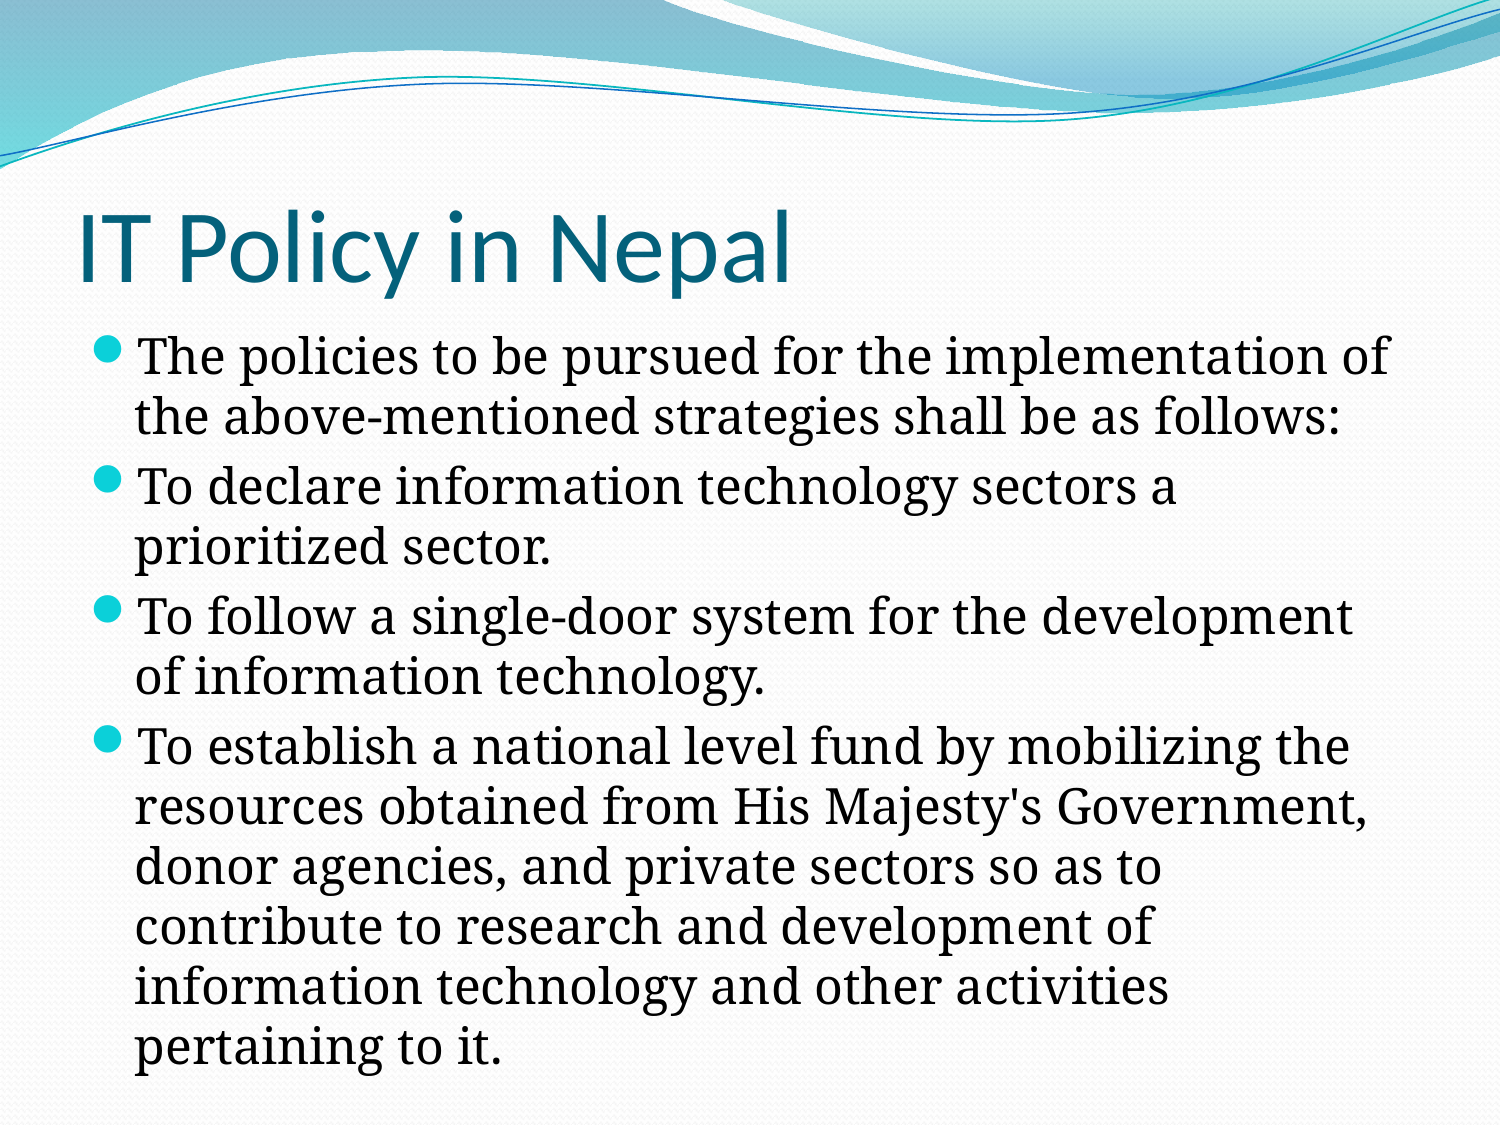

# IT Policy in Nepal
The policies to be pursued for the implementation of the above-mentioned strategies shall be as follows:
To declare information technology sectors a prioritized sector.
To follow a single-door system for the development of information technology.
To establish a national level fund by mobilizing the resources obtained from His Majesty's Government, donor agencies, and private sectors so as to contribute to research and development of information technology and other activities pertaining to it.